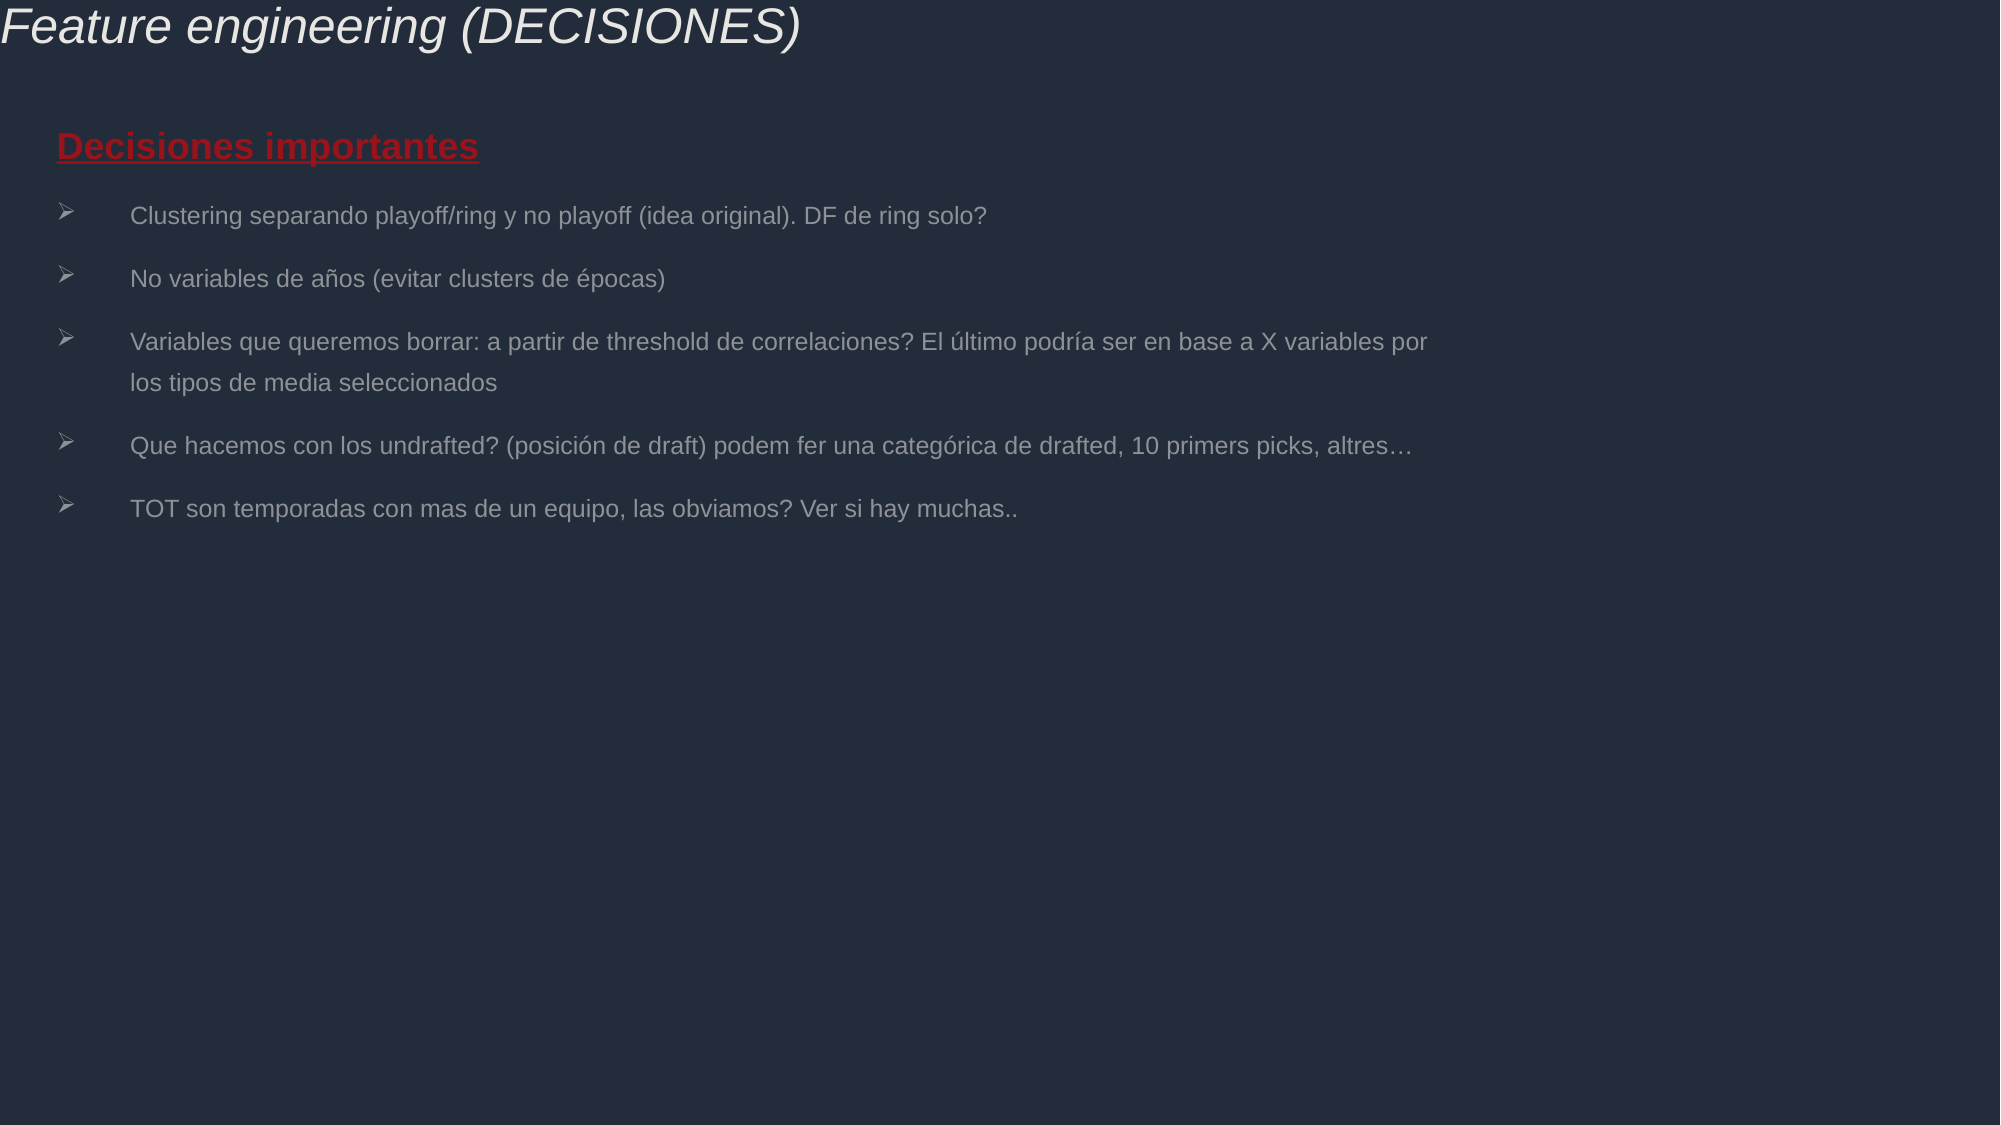

# Feature engineering (DECISIONES)
Decisiones importantes
Clustering separando playoff/ring y no playoff (idea original). DF de ring solo?
No variables de años (evitar clusters de épocas)
Variables que queremos borrar: a partir de threshold de correlaciones? El último podría ser en base a X variables por los tipos de media seleccionados
Que hacemos con los undrafted? (posición de draft) podem fer una categórica de drafted, 10 primers picks, altres…
TOT son temporadas con mas de un equipo, las obviamos? Ver si hay muchas..